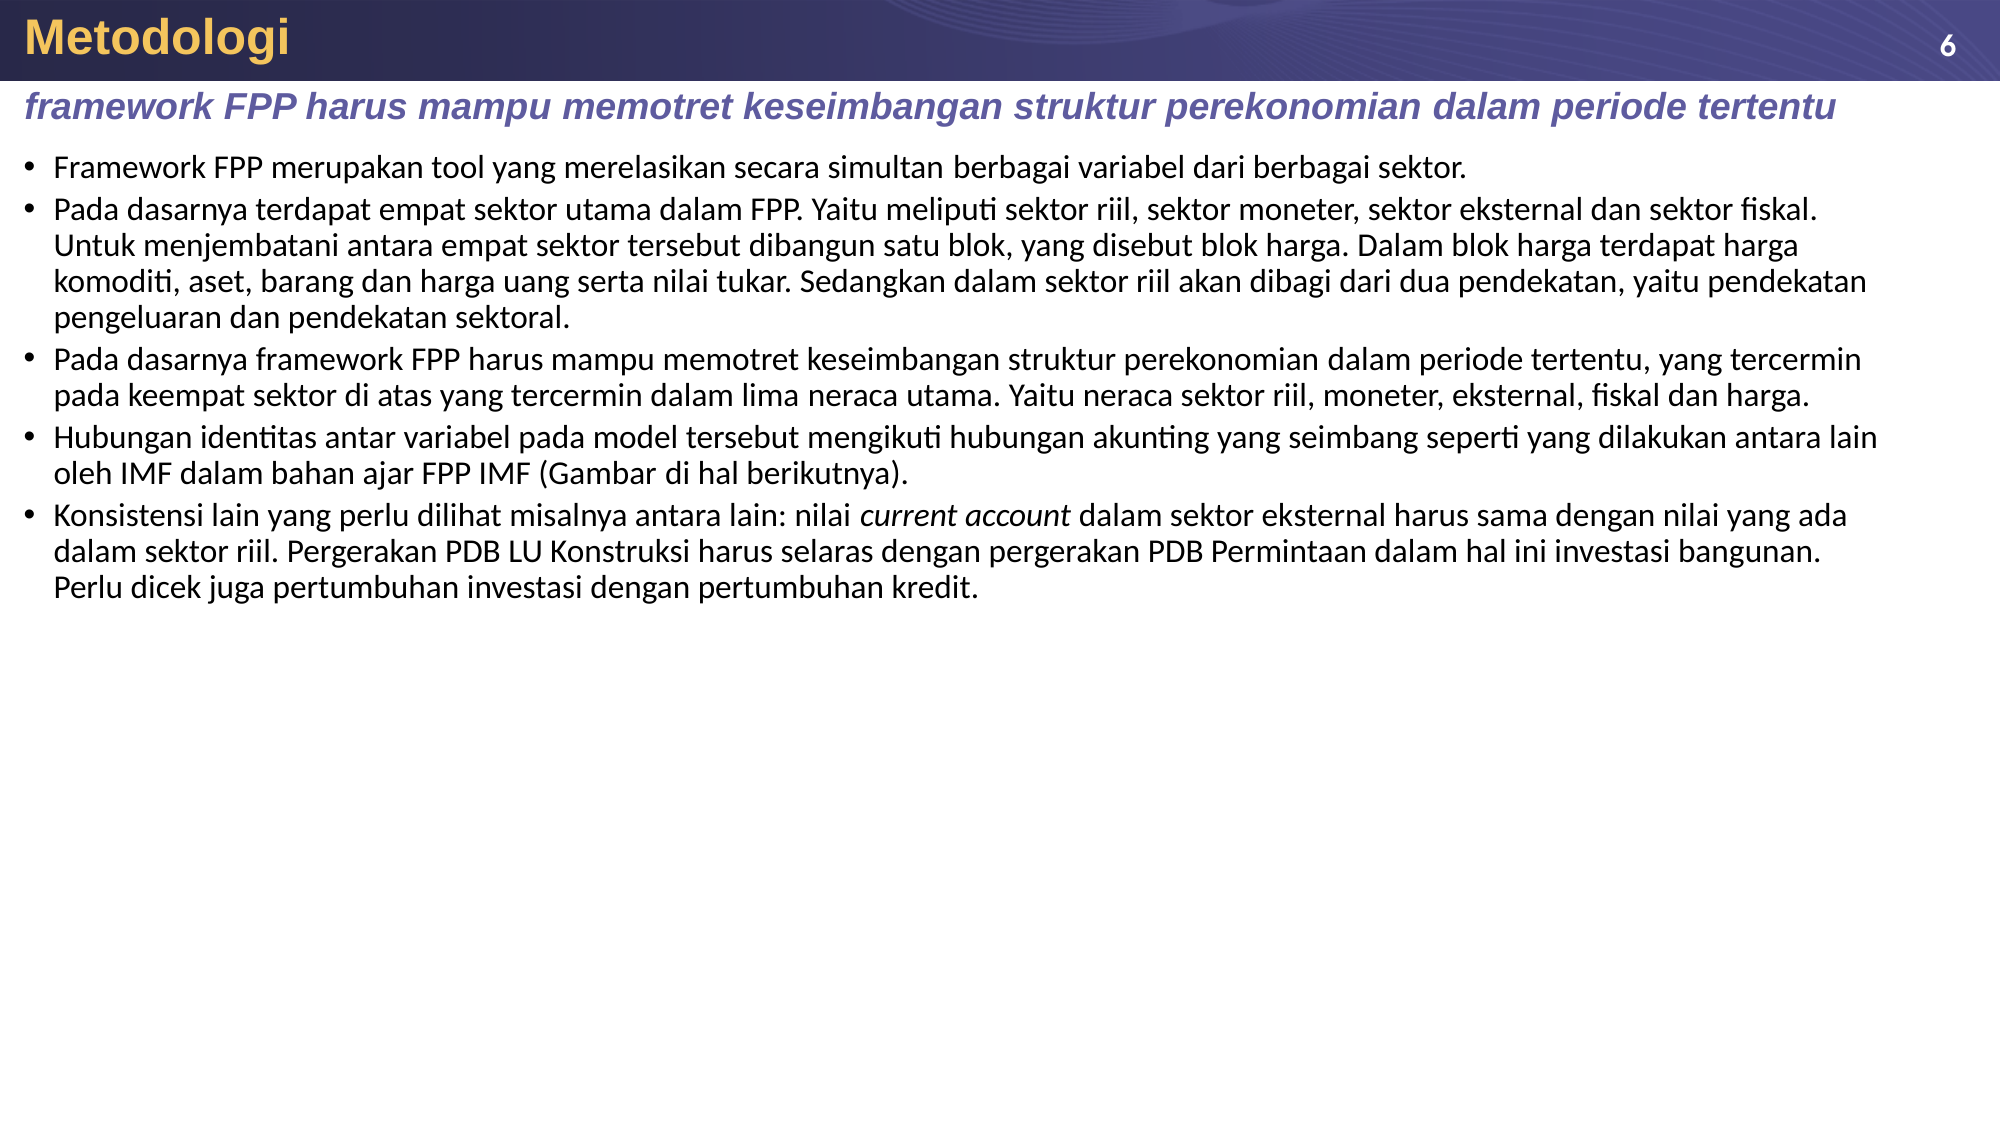

# Metodologi
framework FPP harus mampu memotret keseimbangan struktur perekonomian dalam periode tertentu
Framework FPP merupakan tool yang merelasikan secara simultan berbagai variabel dari berbagai sektor.
Pada dasarnya terdapat empat sektor utama dalam FPP. Yaitu meliputi sektor riil, sektor moneter, sektor eksternal dan sektor fiskal. Untuk menjembatani antara empat sektor tersebut dibangun satu blok, yang disebut blok harga. Dalam blok harga terdapat harga komoditi, aset, barang dan harga uang serta nilai tukar. Sedangkan dalam sektor riil akan dibagi dari dua pendekatan, yaitu pendekatan pengeluaran dan pendekatan sektoral.
Pada dasarnya framework FPP harus mampu memotret keseimbangan struktur perekonomian dalam periode tertentu, yang tercermin pada keempat sektor di atas yang tercermin dalam lima neraca utama. Yaitu neraca sektor riil, moneter, eksternal, fiskal dan harga.
Hubungan identitas antar variabel pada model tersebut mengikuti hubungan akunting yang seimbang seperti yang dilakukan antara lain oleh IMF dalam bahan ajar FPP IMF (Gambar di hal berikutnya).
Konsistensi lain yang perlu dilihat misalnya antara lain: nilai current account dalam sektor eksternal harus sama dengan nilai yang ada dalam sektor riil. Pergerakan PDB LU Konstruksi harus selaras dengan pergerakan PDB Permintaan dalam hal ini investasi bangunan. Perlu dicek juga pertumbuhan investasi dengan pertumbuhan kredit.